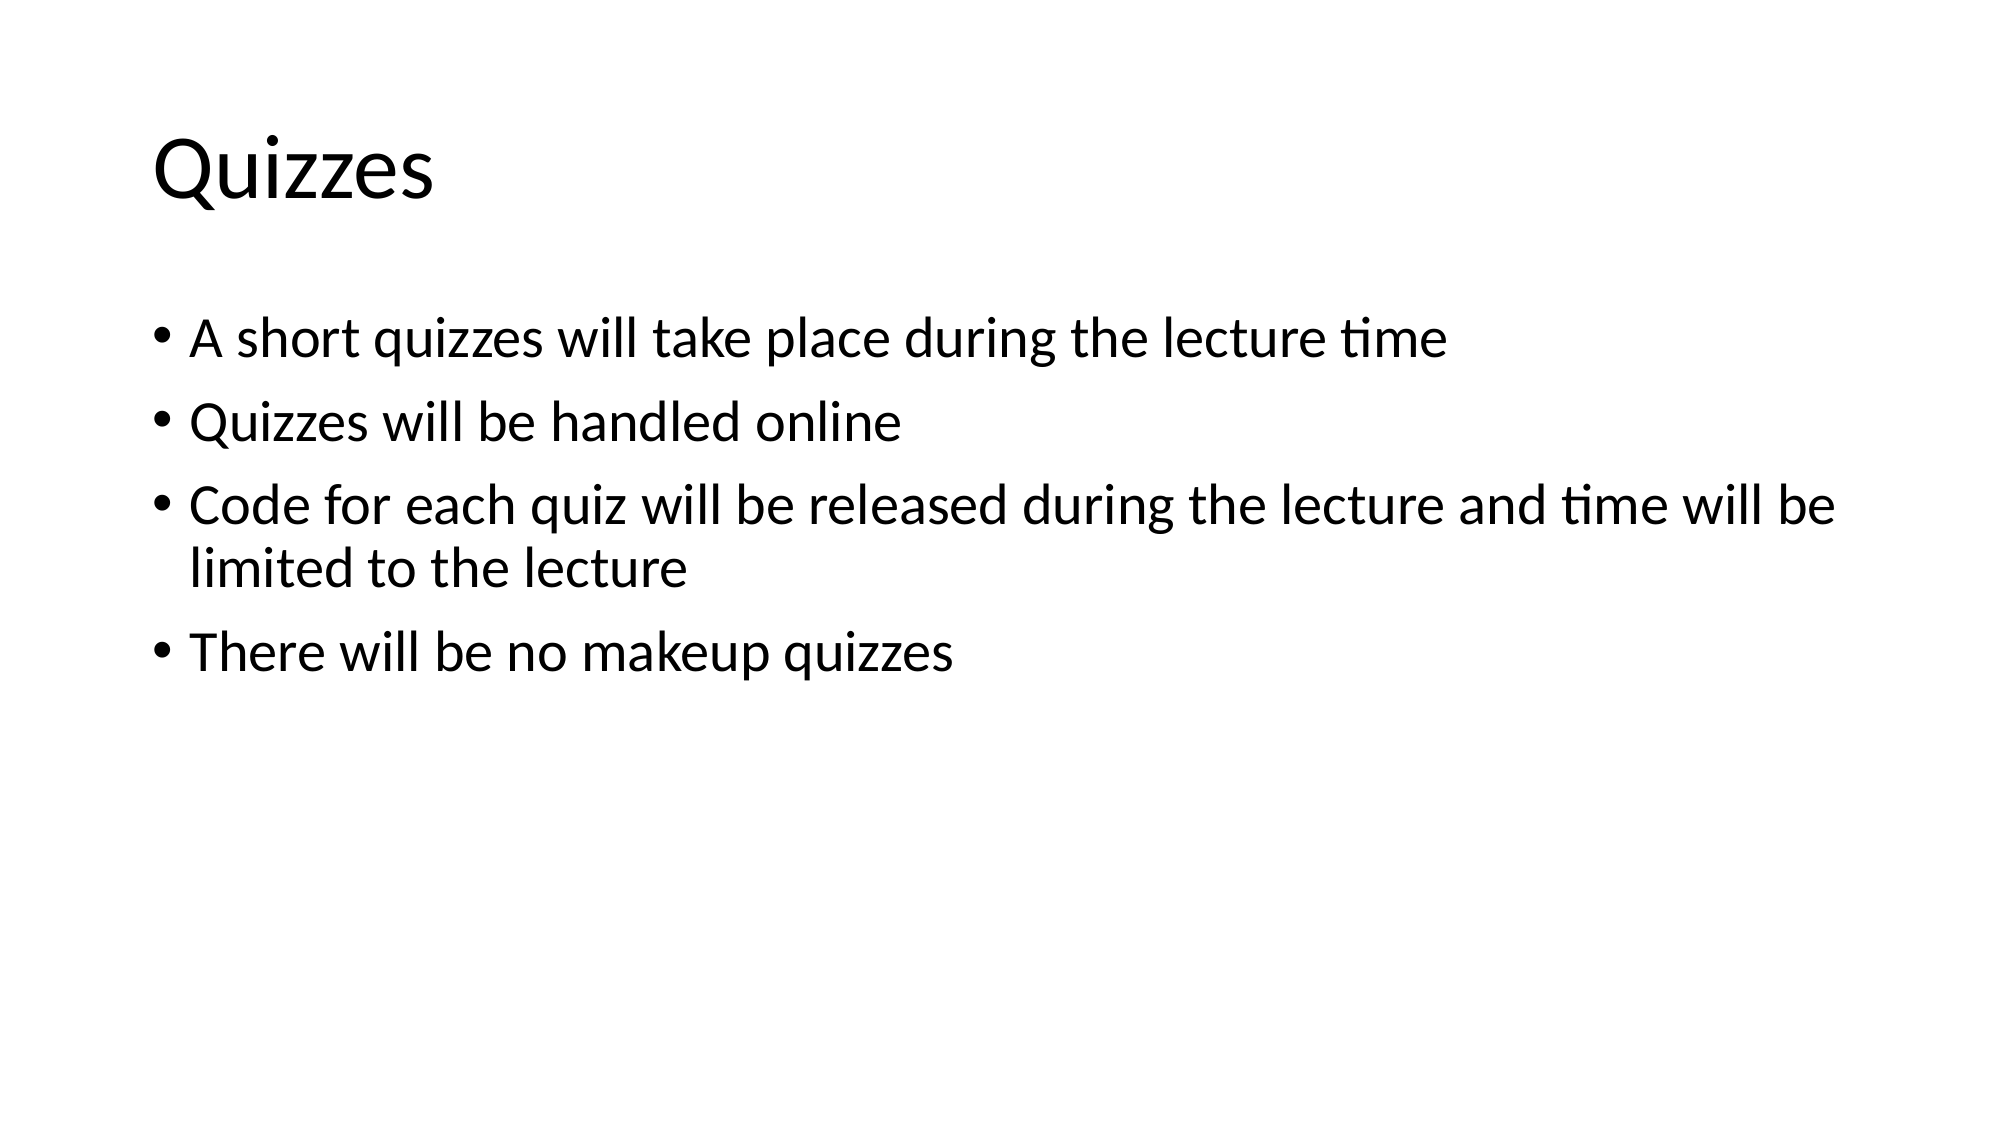

# Quizzes
A short quizzes will take place during the lecture time
Quizzes will be handled online
Code for each quiz will be released during the lecture and time will be limited to the lecture
There will be no makeup quizzes